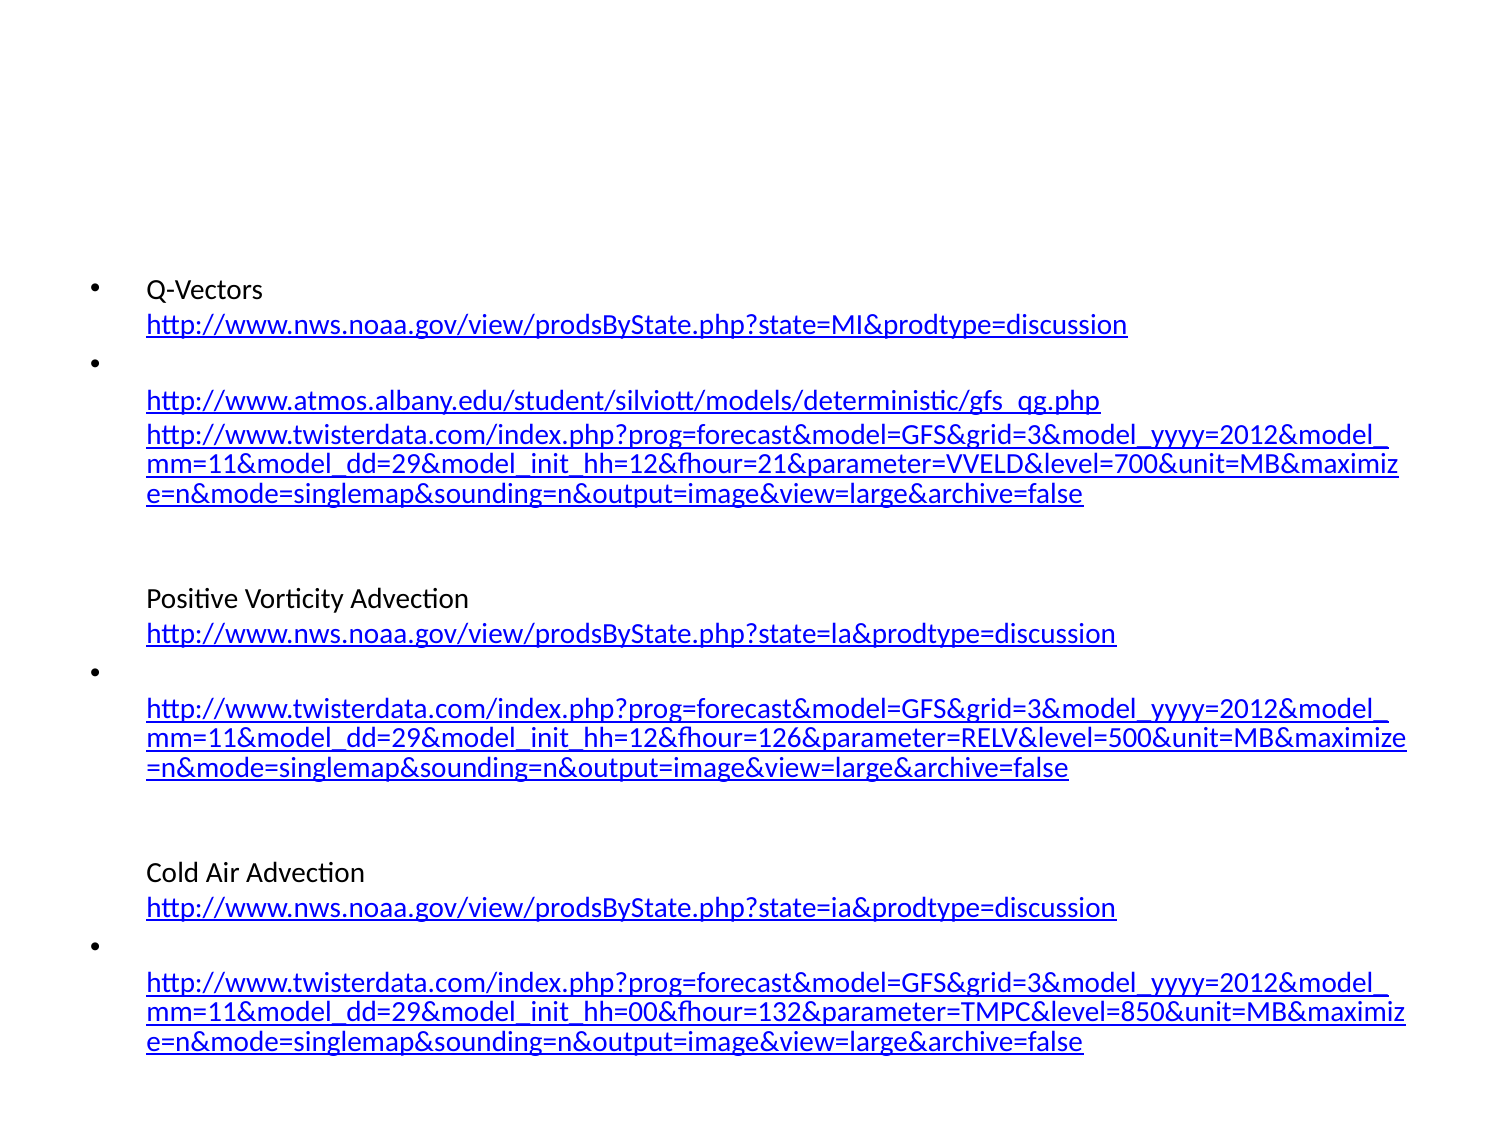

#
Q-Vectors
http://www.nws.noaa.gov/view/prodsByState.php?state=MI&prodtype=discussion
http://www.atmos.albany.edu/student/silviott/models/deterministic/gfs_qg.php
http://www.twisterdata.com/index.php?prog=forecast&model=GFS&grid=3&model_yyyy=2012&model_mm=11&model_dd=29&model_init_hh=12&fhour=21&parameter=VVELD&level=700&unit=MB&maximize=n&mode=singlemap&sounding=n&output=image&view=large&archive=false
Positive Vorticity Advection
http://www.nws.noaa.gov/view/prodsByState.php?state=la&prodtype=discussion
http://www.twisterdata.com/index.php?prog=forecast&model=GFS&grid=3&model_yyyy=2012&model_mm=11&model_dd=29&model_init_hh=12&fhour=126&parameter=RELV&level=500&unit=MB&maximize=n&mode=singlemap&sounding=n&output=image&view=large&archive=false
Cold Air Advection
http://www.nws.noaa.gov/view/prodsByState.php?state=ia&prodtype=discussion
http://www.twisterdata.com/index.php?prog=forecast&model=GFS&grid=3&model_yyyy=2012&model_mm=11&model_dd=29&model_init_hh=00&fhour=132&parameter=TMPC&level=850&unit=MB&maximize=n&mode=singlemap&sounding=n&output=image&view=large&archive=false